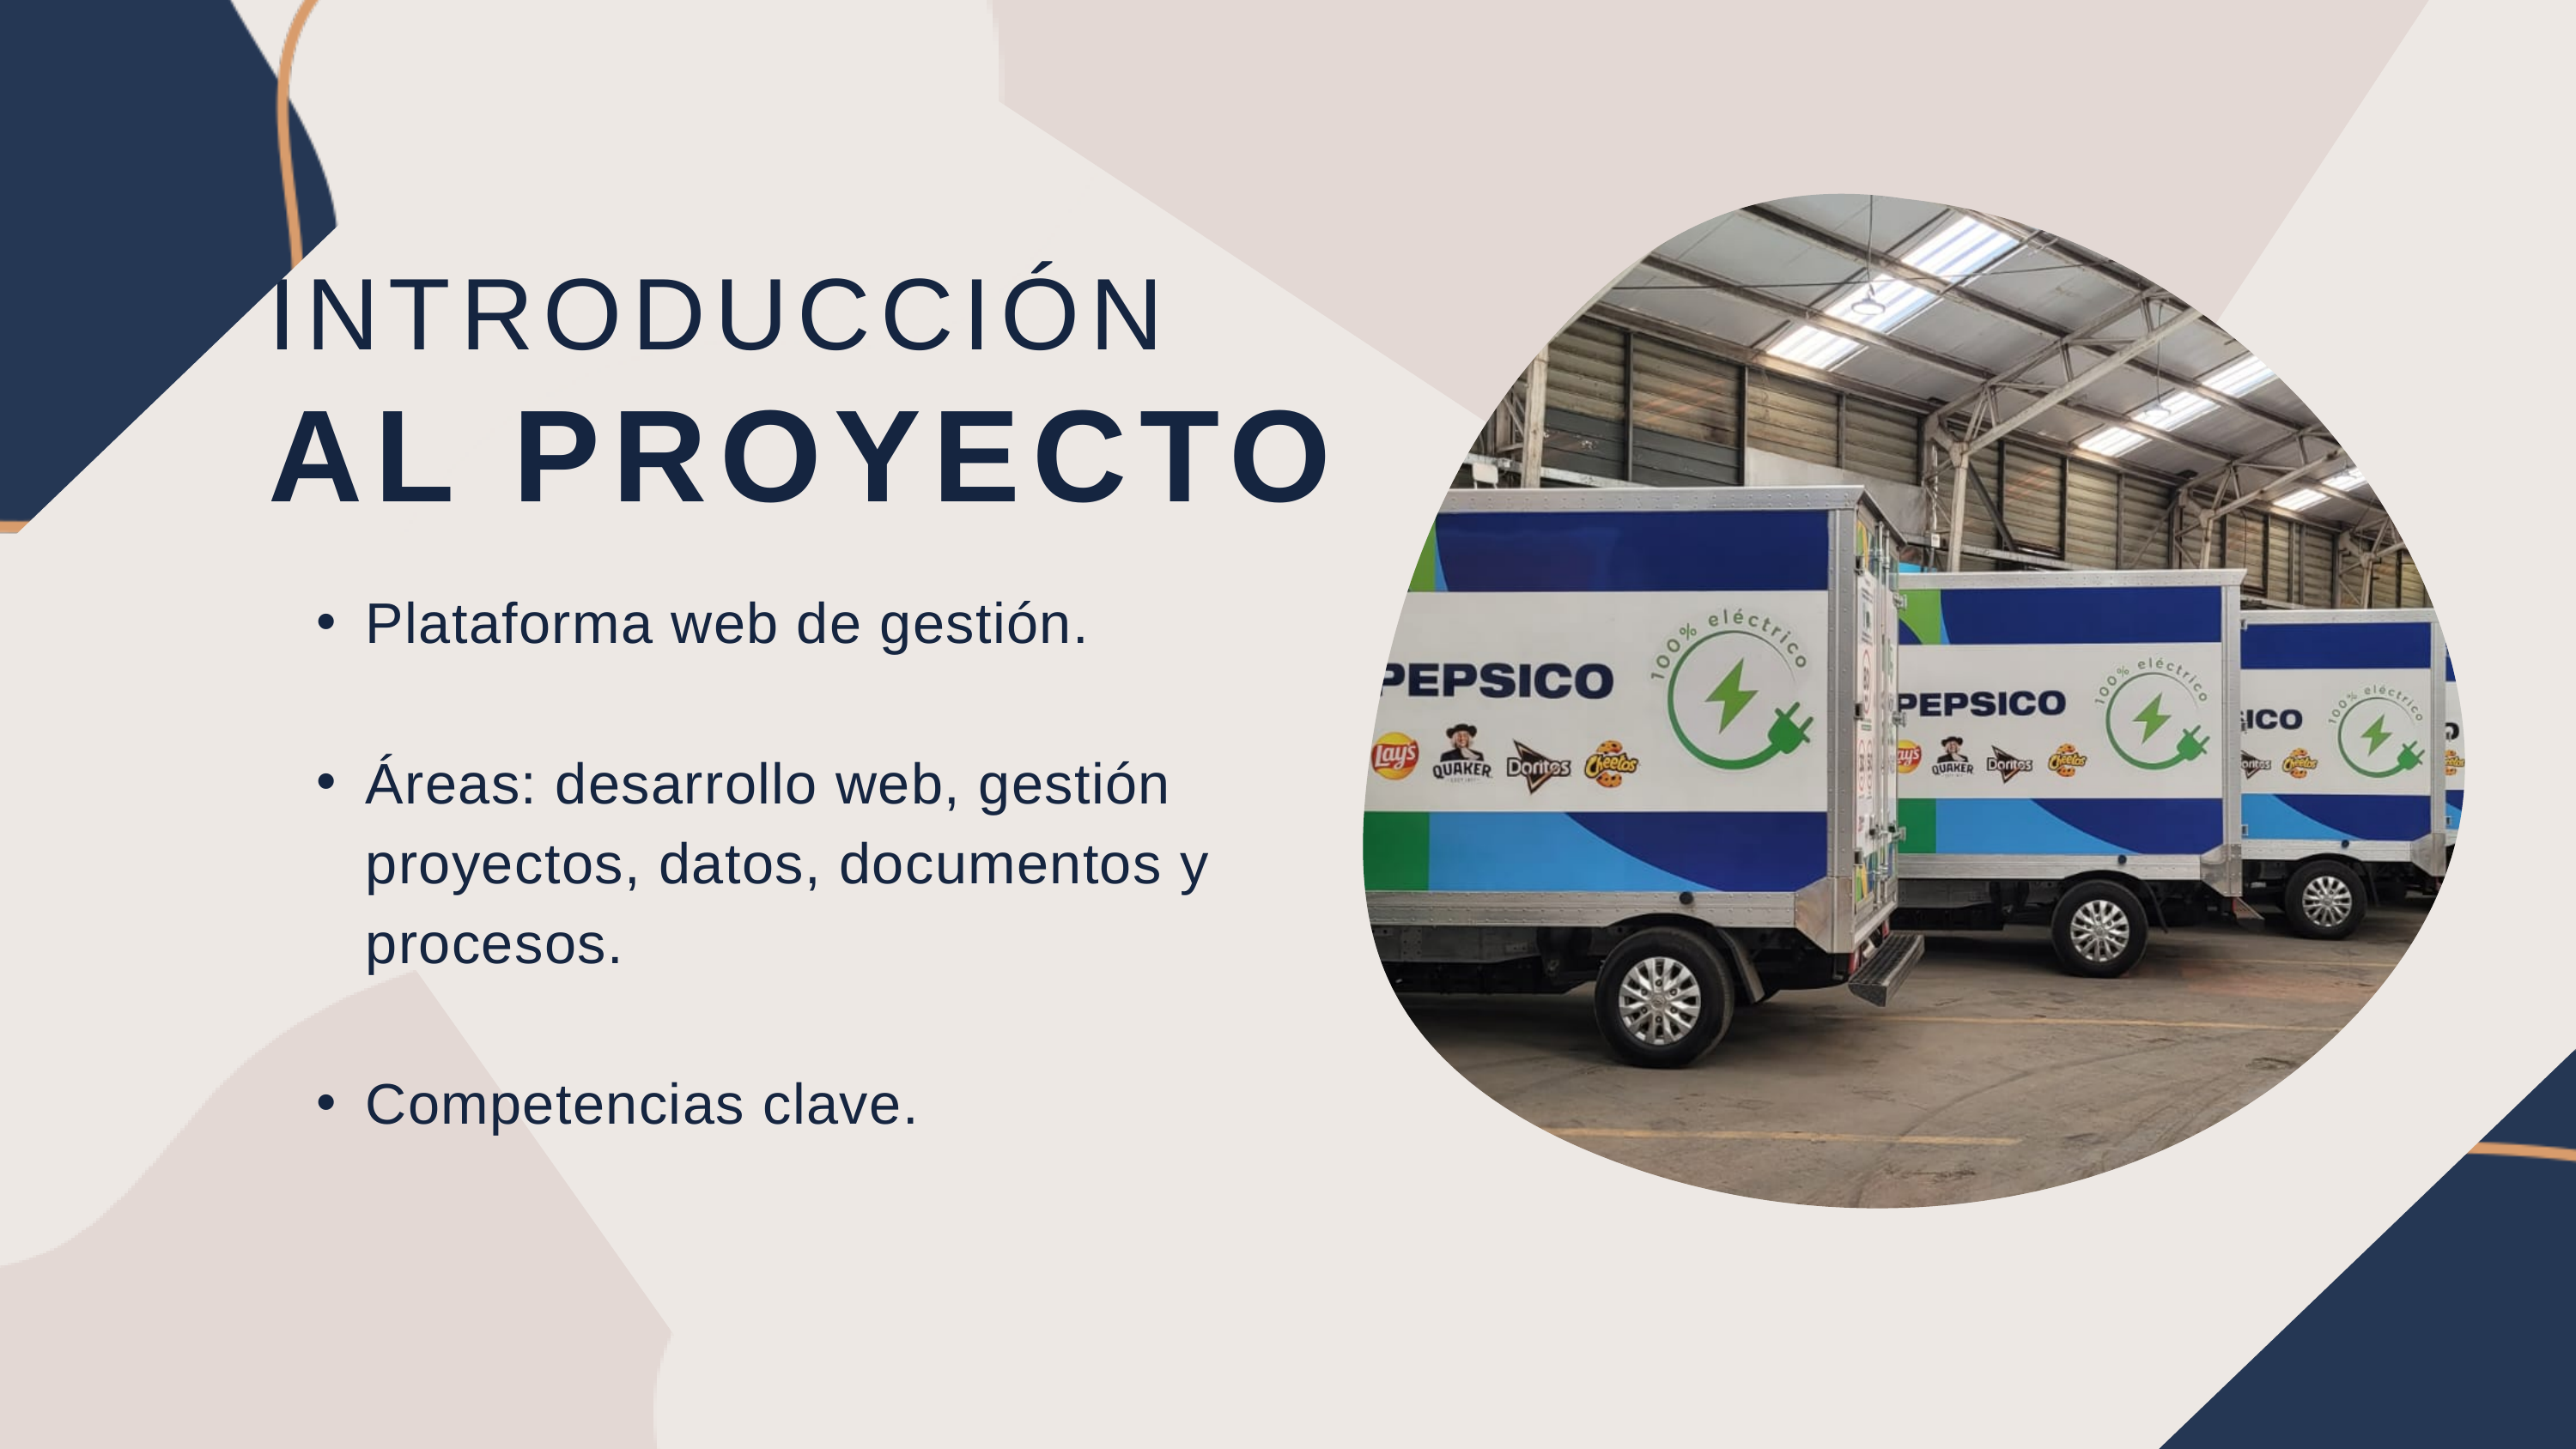

INTRODUCCIÓN
AL PROYECTO
Plataforma web de gestión.

Áreas: desarrollo web, gestión proyectos, datos, documentos y procesos.

Competencias clave.